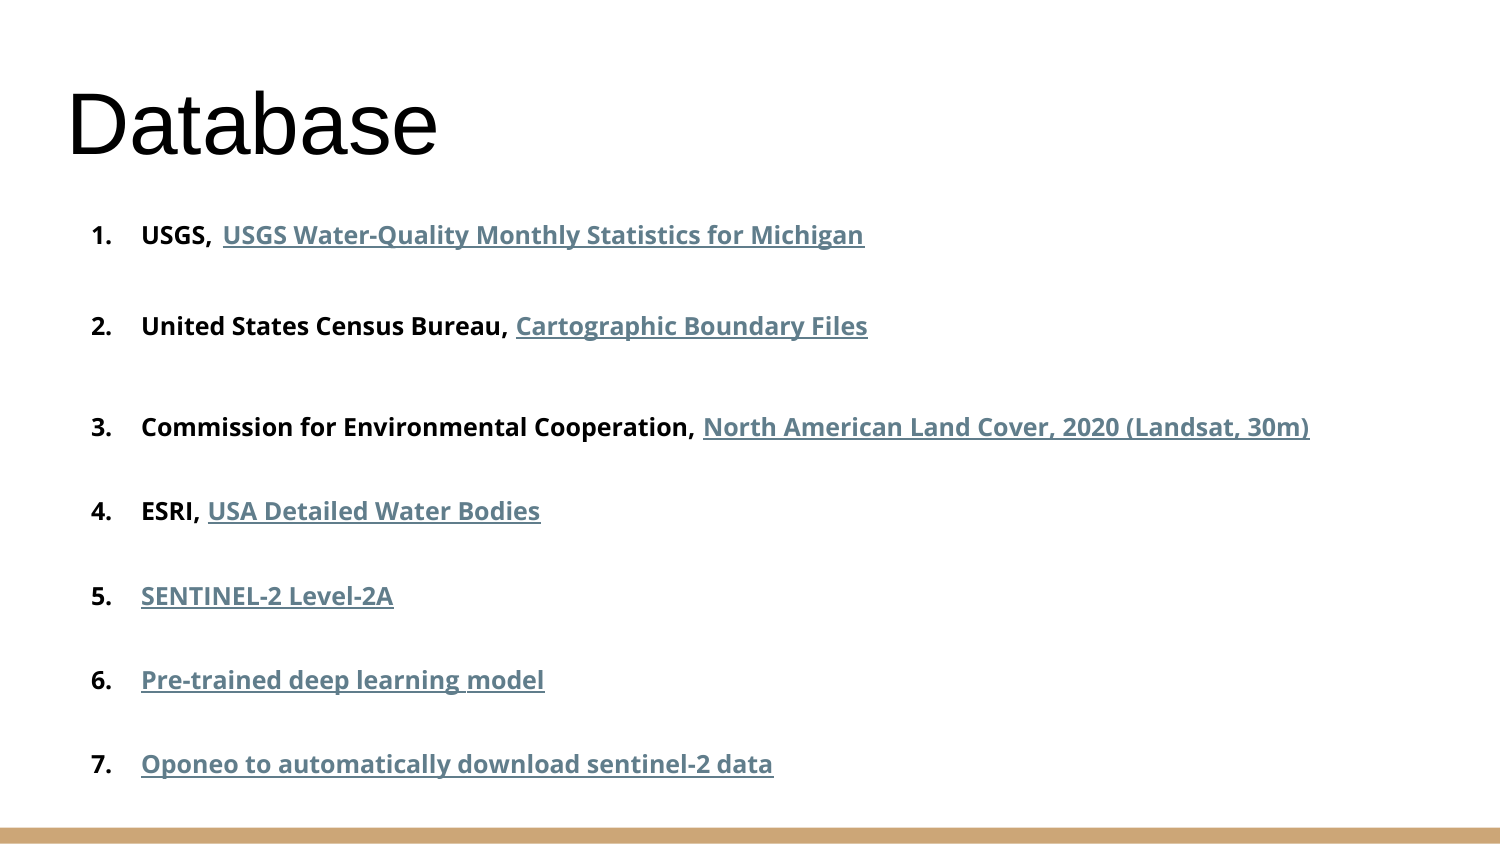

# Database

USGS, USGS Water-Quality Monthly Statistics for Michigan

United States Census Bureau, Cartographic Boundary Files

Commission for Environmental Cooperation, North American Land Cover, 2020 (Landsat, 30m)

ESRI, USA Detailed Water Bodies

SENTINEL-2 Level-2A

Pre-trained deep learning model

Oponeo to automatically download sentinel-2 data